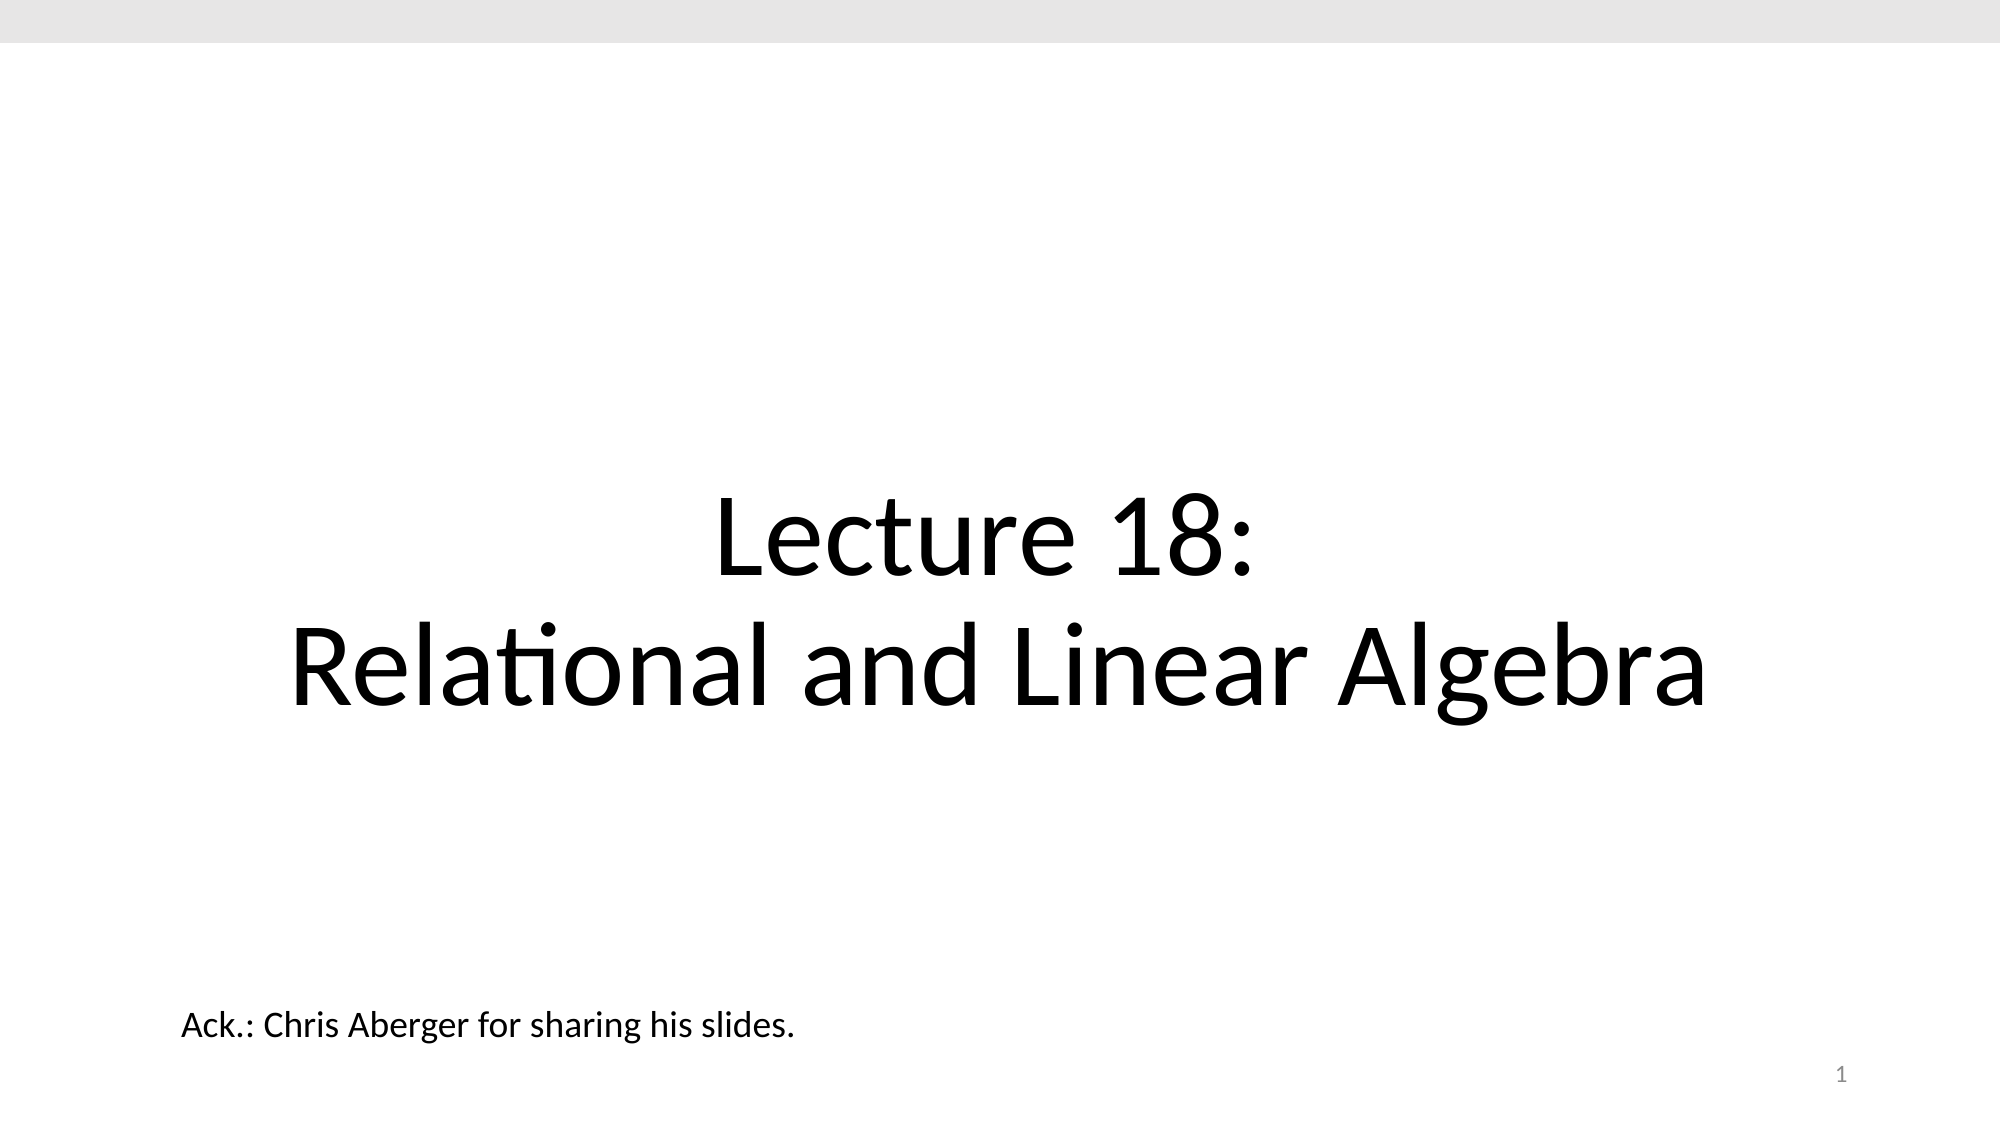

# Lecture 18: Relational and Linear Algebra
Ack.: Chris Aberger for sharing his slides.
1